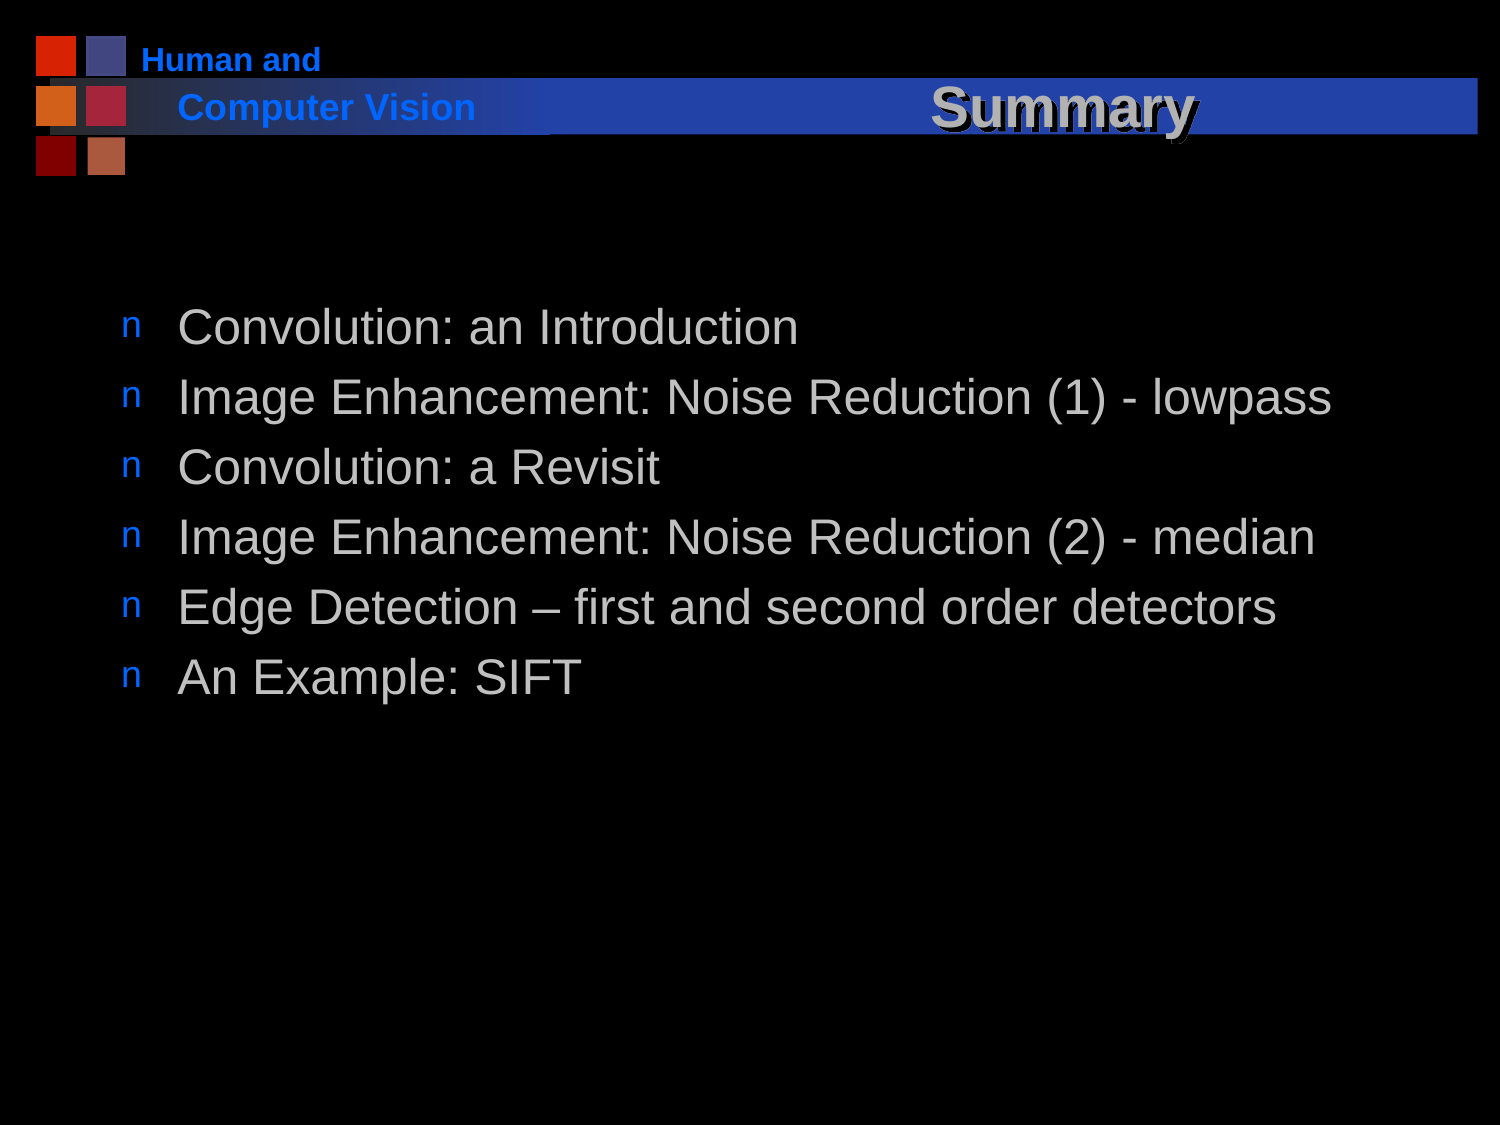

# Summary
Convolution: an Introduction
Image Enhancement: Noise Reduction (1) - lowpass
Convolution: a Revisit
Image Enhancement: Noise Reduction (2) - median
Edge Detection – first and second order detectors
An Example: SIFT